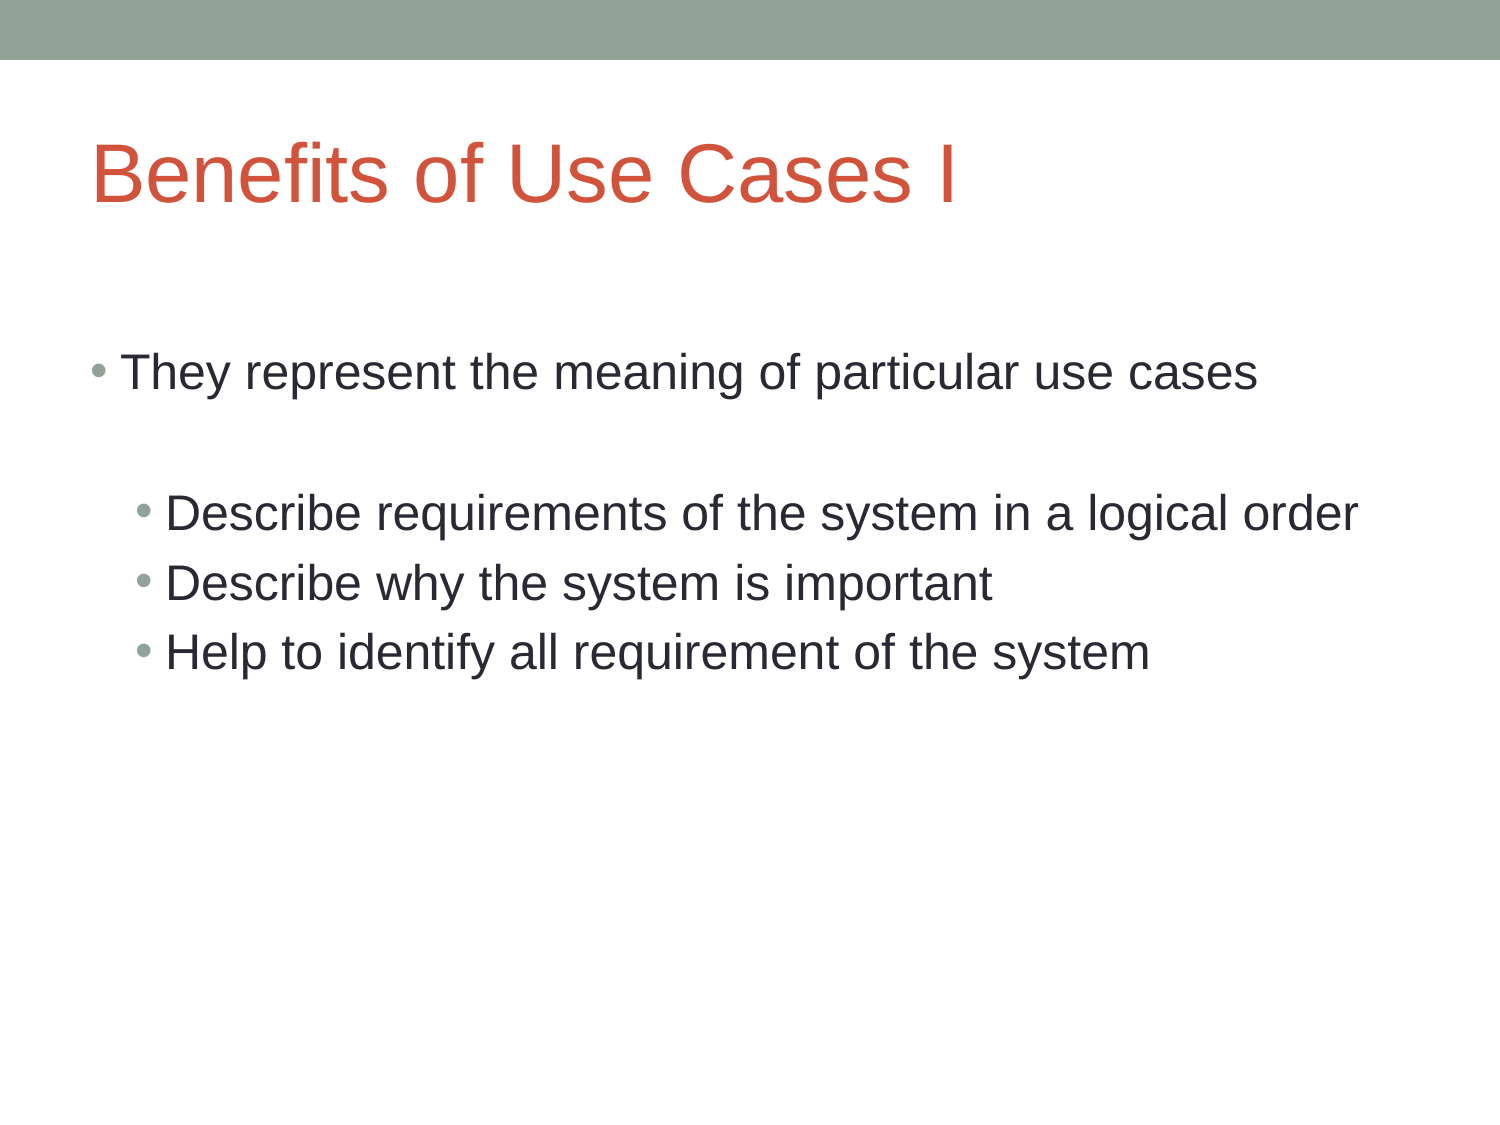

# Benefits of Use Cases I

They represent the meaning of particular use cases

Describe requirements of the system in a logical order
Describe why the system is important
Help to identify all requirement of the system